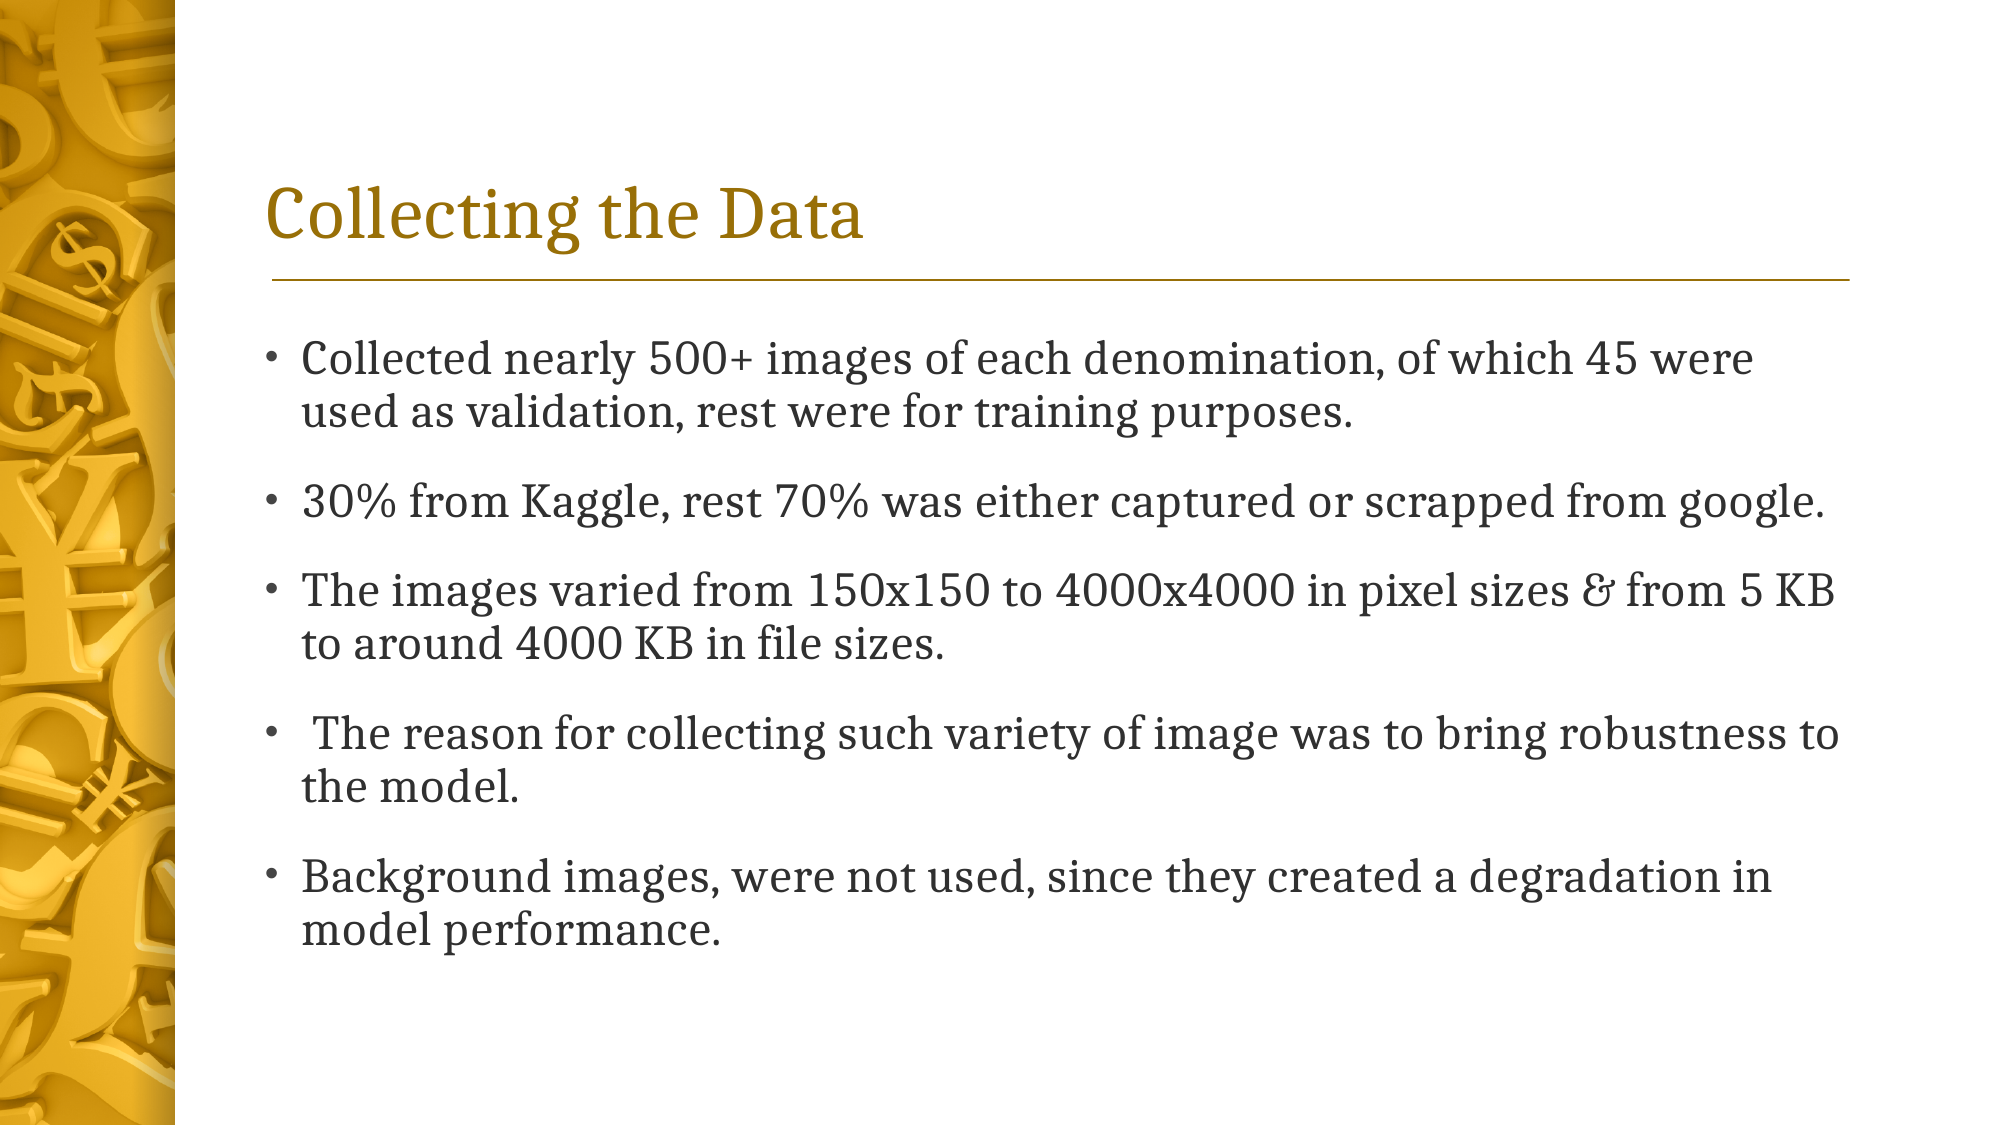

# Collecting the Data
Collected nearly 500+ images of each denomination, of which 45 were used as validation, rest were for training purposes.
30% from Kaggle, rest 70% was either captured or scrapped from google.
The images varied from 150x150 to 4000x4000 in pixel sizes & from 5 KB to around 4000 KB in file sizes.
 The reason for collecting such variety of image was to bring robustness to the model.
Background images, were not used, since they created a degradation in model performance.